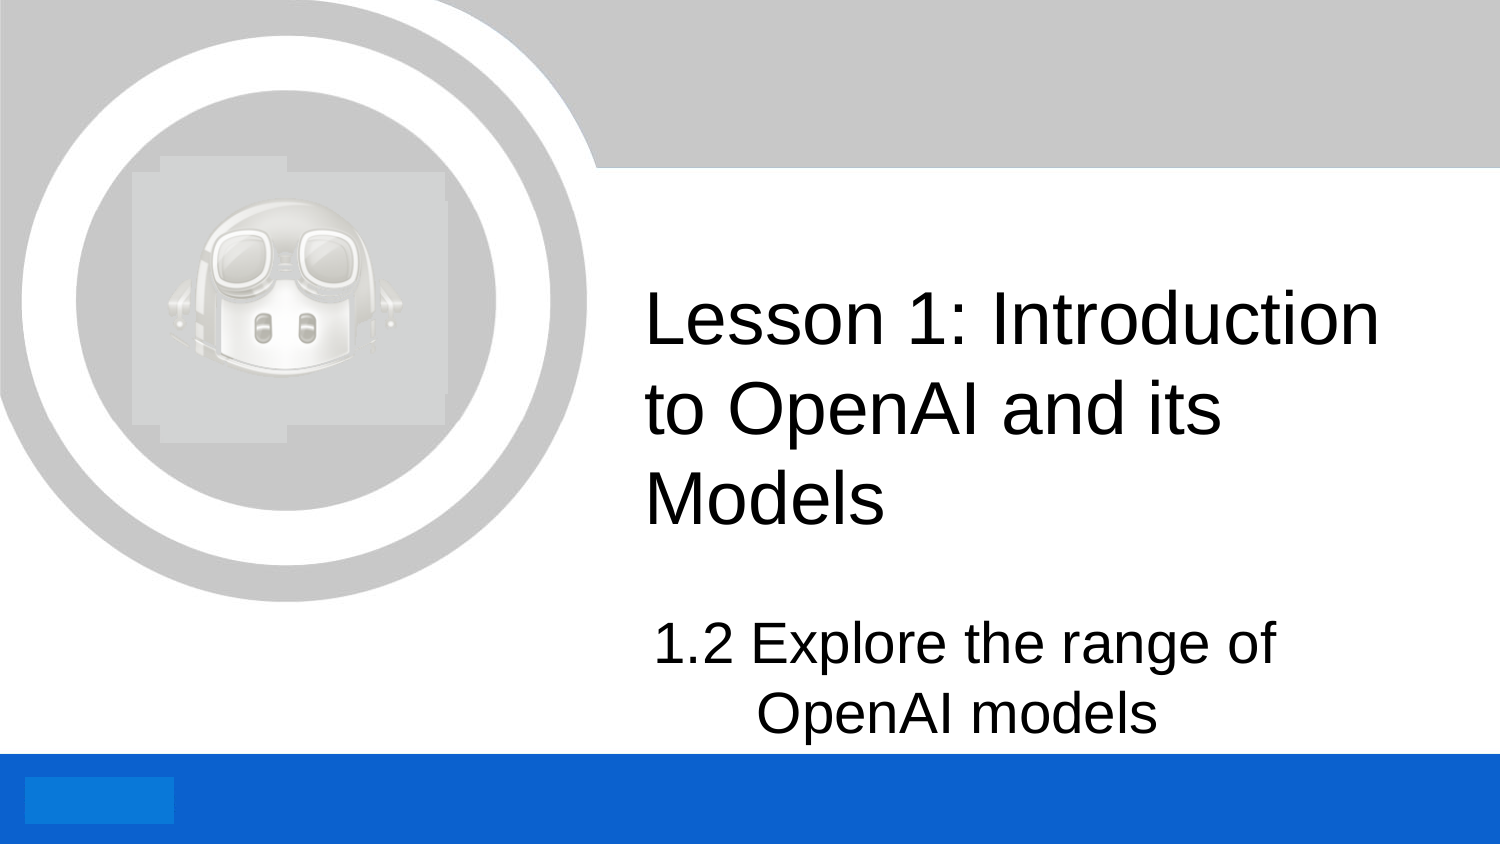

# Lesson 1: Introduction to OpenAI and its Models
1.2 Explore the range of OpenAI models